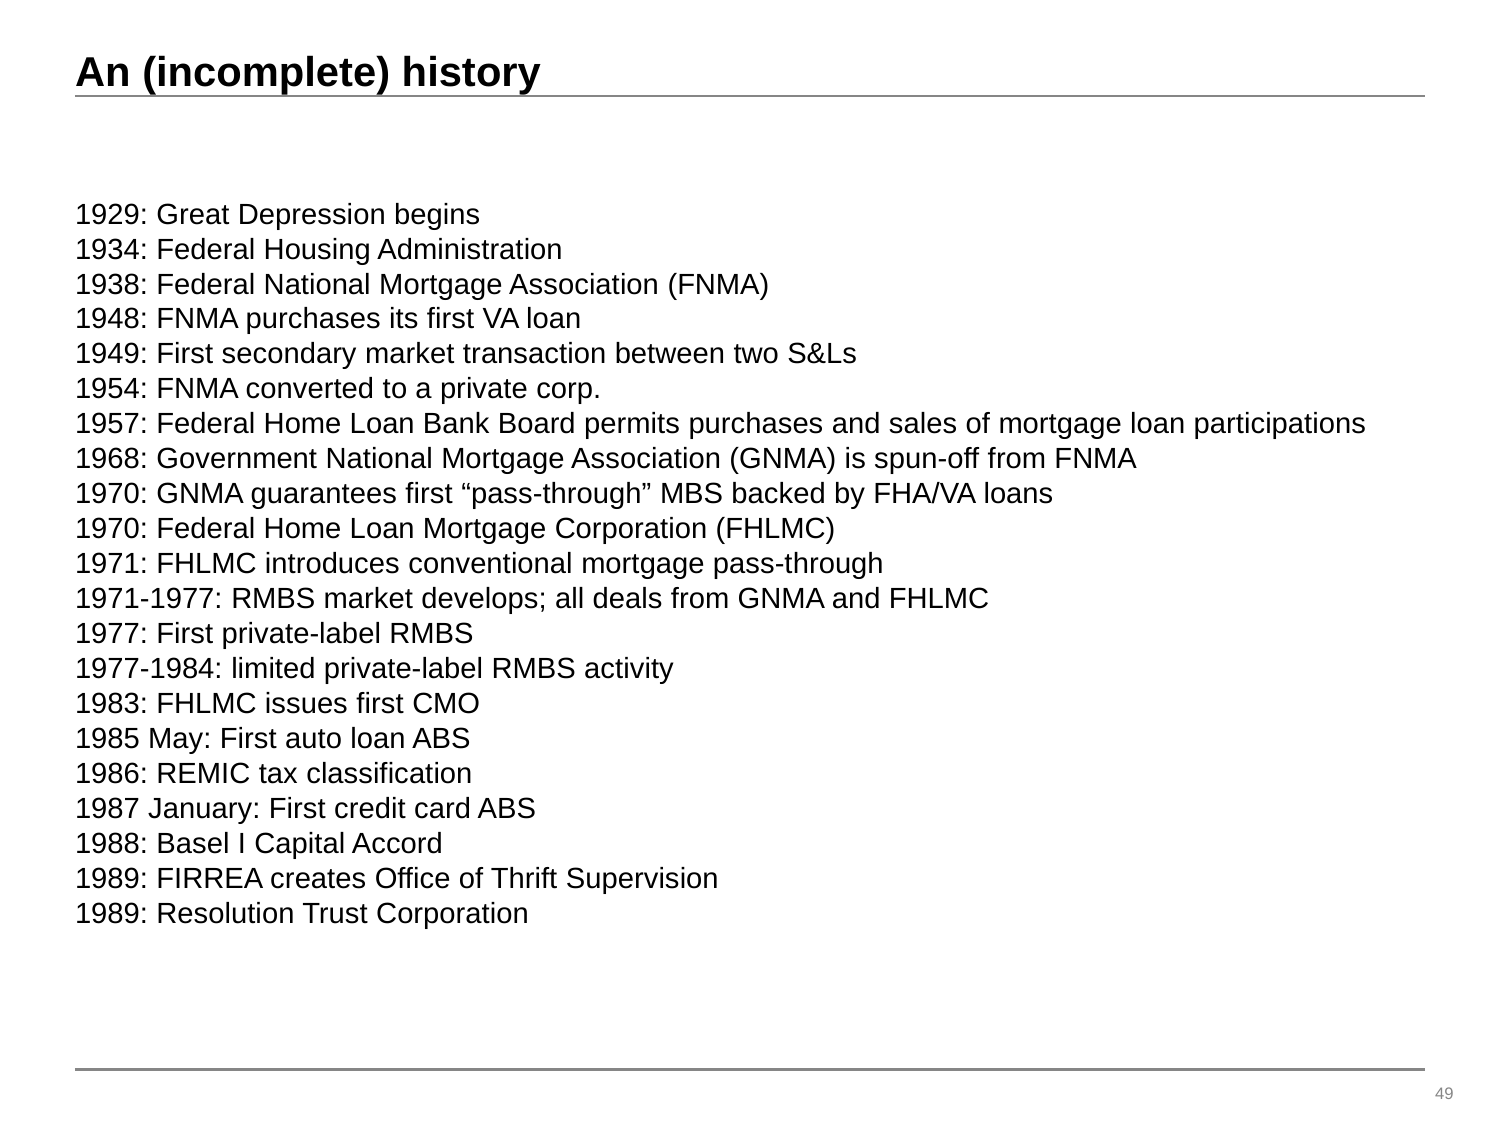

# An (incomplete) history
1929: Great Depression begins
1934: Federal Housing Administration
1938: Federal National Mortgage Association (FNMA)
1948: FNMA purchases its first VA loan
1949: First secondary market transaction between two S&Ls
1954: FNMA converted to a private corp.
1957: Federal Home Loan Bank Board permits purchases and sales of mortgage loan participations
1968: Government National Mortgage Association (GNMA) is spun-off from FNMA
1970: GNMA guarantees first “pass-through” MBS backed by FHA/VA loans
1970: Federal Home Loan Mortgage Corporation (FHLMC)
1971: FHLMC introduces conventional mortgage pass-through
1971-1977: RMBS market develops; all deals from GNMA and FHLMC
1977: First private-label RMBS
1977-1984: limited private-label RMBS activity
1983: FHLMC issues first CMO
1985 May: First auto loan ABS
1986: REMIC tax classification
1987 January: First credit card ABS
1988: Basel I Capital Accord
1989: FIRREA creates Office of Thrift Supervision
1989: Resolution Trust Corporation